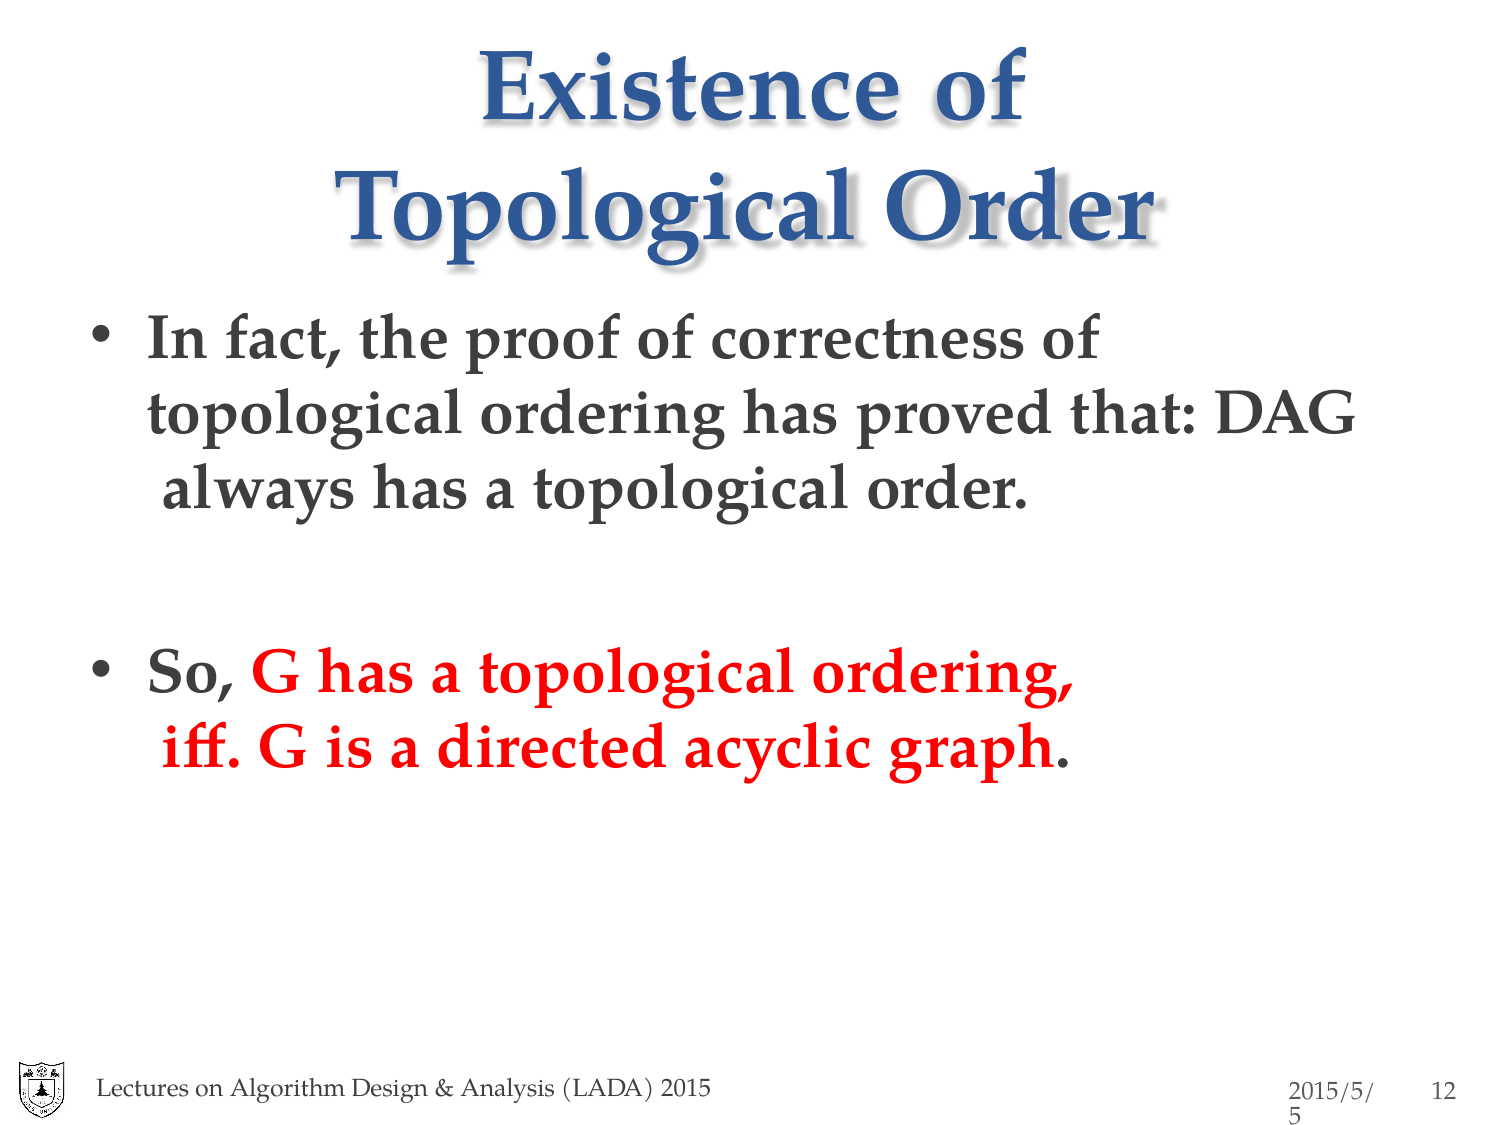

# Existence	of  Topological Order

In fact, the proof of correctness of  topological ordering has proved that: DAG  always has a topological order.

So, G has a topological ordering,  iff. G is a directed acyclic graph.
Lectures on Algorithm Design & Analysis (LADA) 2015
12
2015/5/5